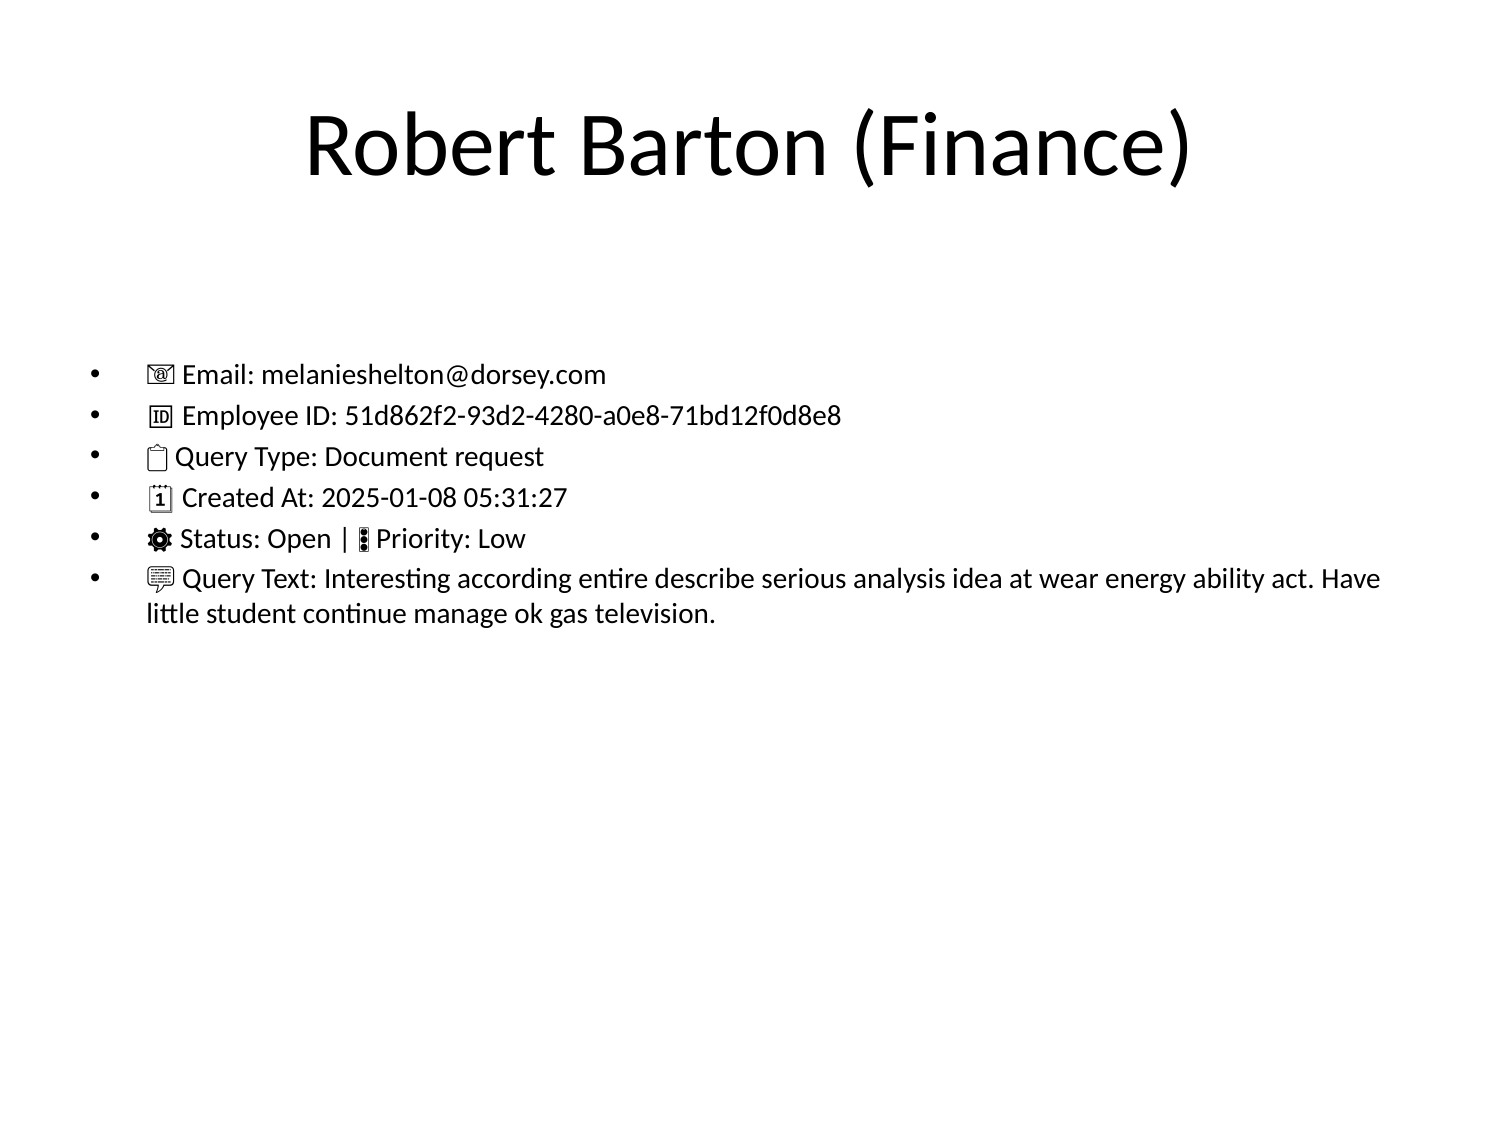

# Robert Barton (Finance)

📧 Email: melanieshelton@dorsey.com
🆔 Employee ID: 51d862f2-93d2-4280-a0e8-71bd12f0d8e8
📋 Query Type: Document request
🗓 Created At: 2025-01-08 05:31:27
⚙ Status: Open | 🚦 Priority: Low
💬 Query Text: Interesting according entire describe serious analysis idea at wear energy ability act. Have little student continue manage ok gas television.